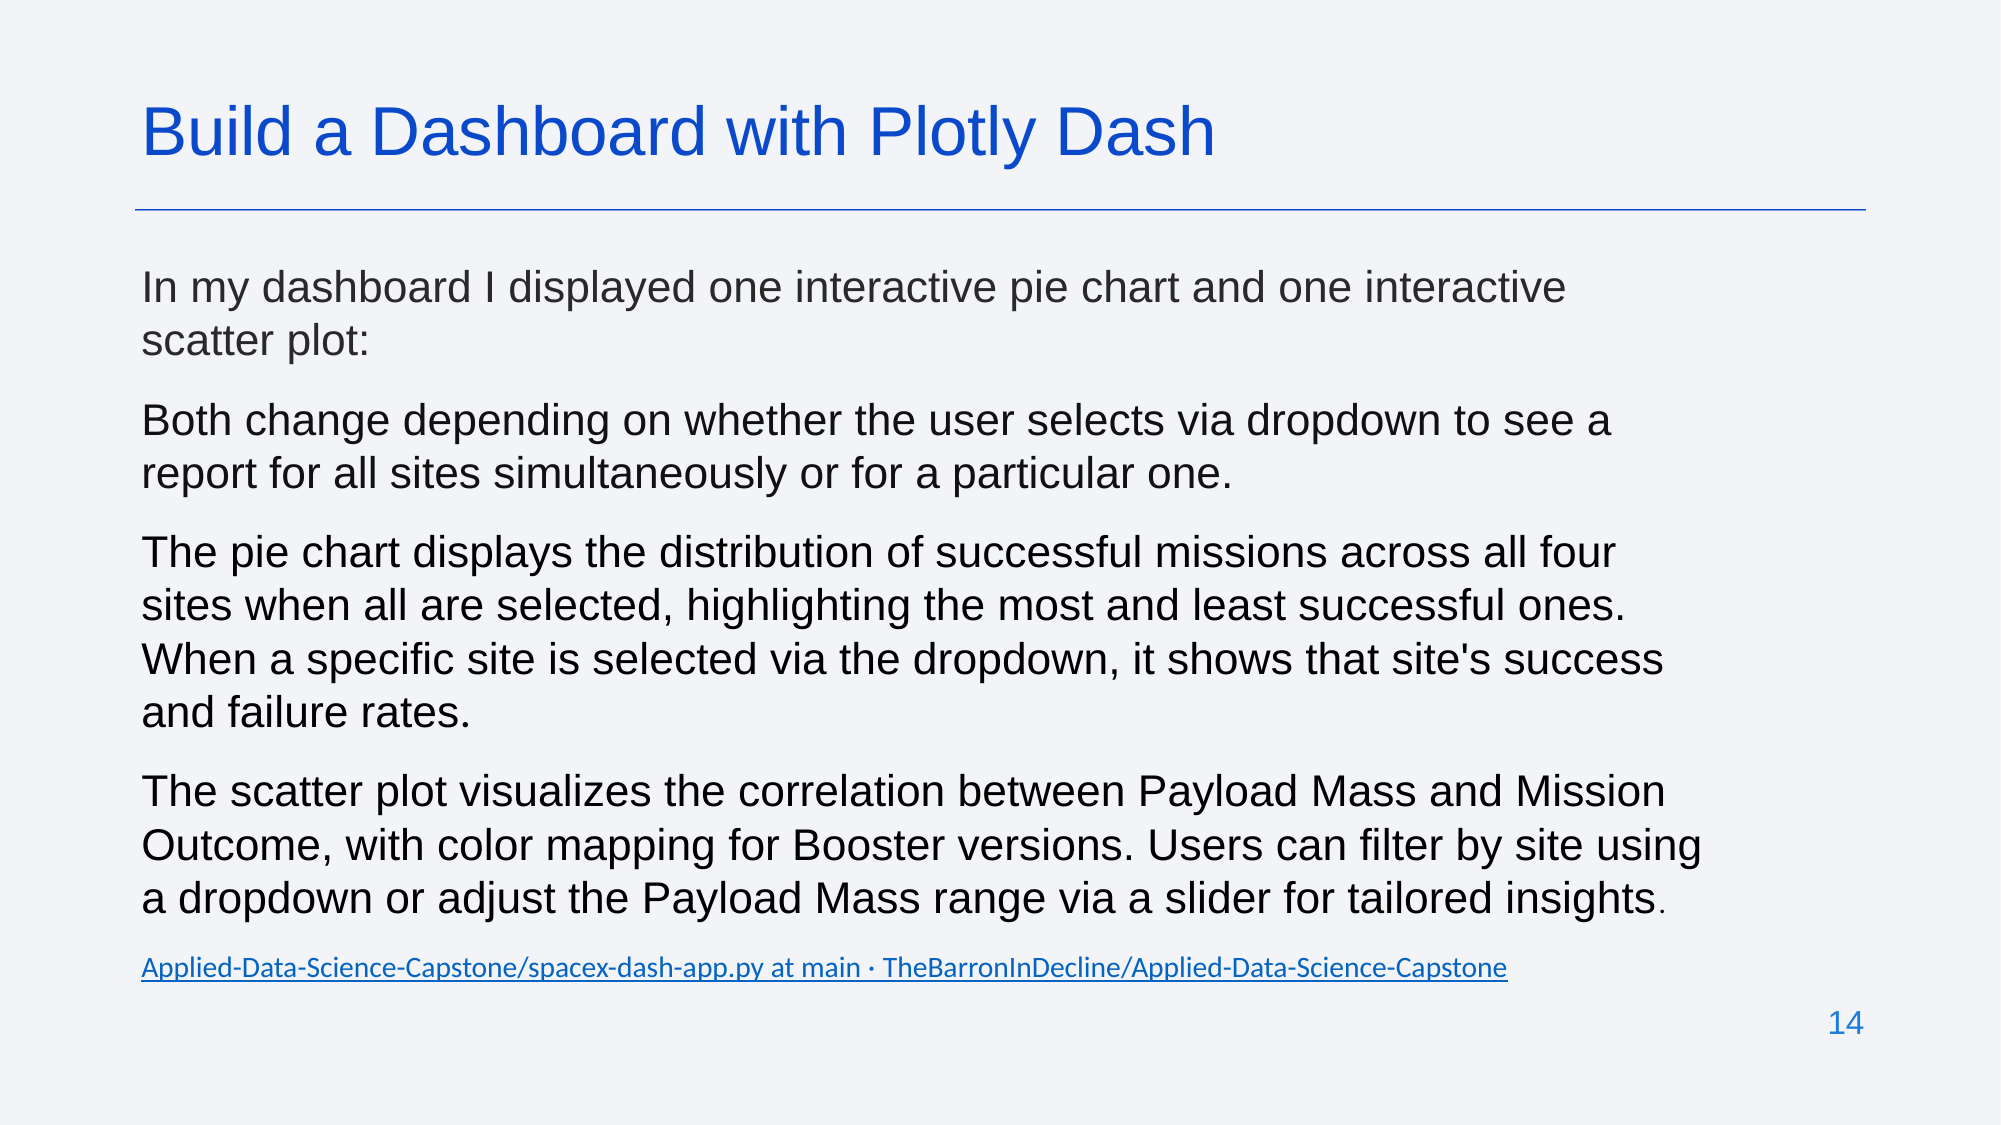

Build a Dashboard with Plotly Dash
In my dashboard I displayed one interactive pie chart and one interactive scatter plot:
Both change depending on whether the user selects via dropdown to see a report for all sites simultaneously or for a particular one.
The pie chart displays the distribution of successful missions across all four sites when all are selected, highlighting the most and least successful ones. When a specific site is selected via the dropdown, it shows that site's success and failure rates.
The scatter plot visualizes the correlation between Payload Mass and Mission Outcome, with color mapping for Booster versions. Users can filter by site using a dropdown or adjust the Payload Mass range via a slider for tailored insights.
Applied-Data-Science-Capstone/spacex-dash-app.py at main · TheBarronInDecline/Applied-Data-Science-Capstone
14